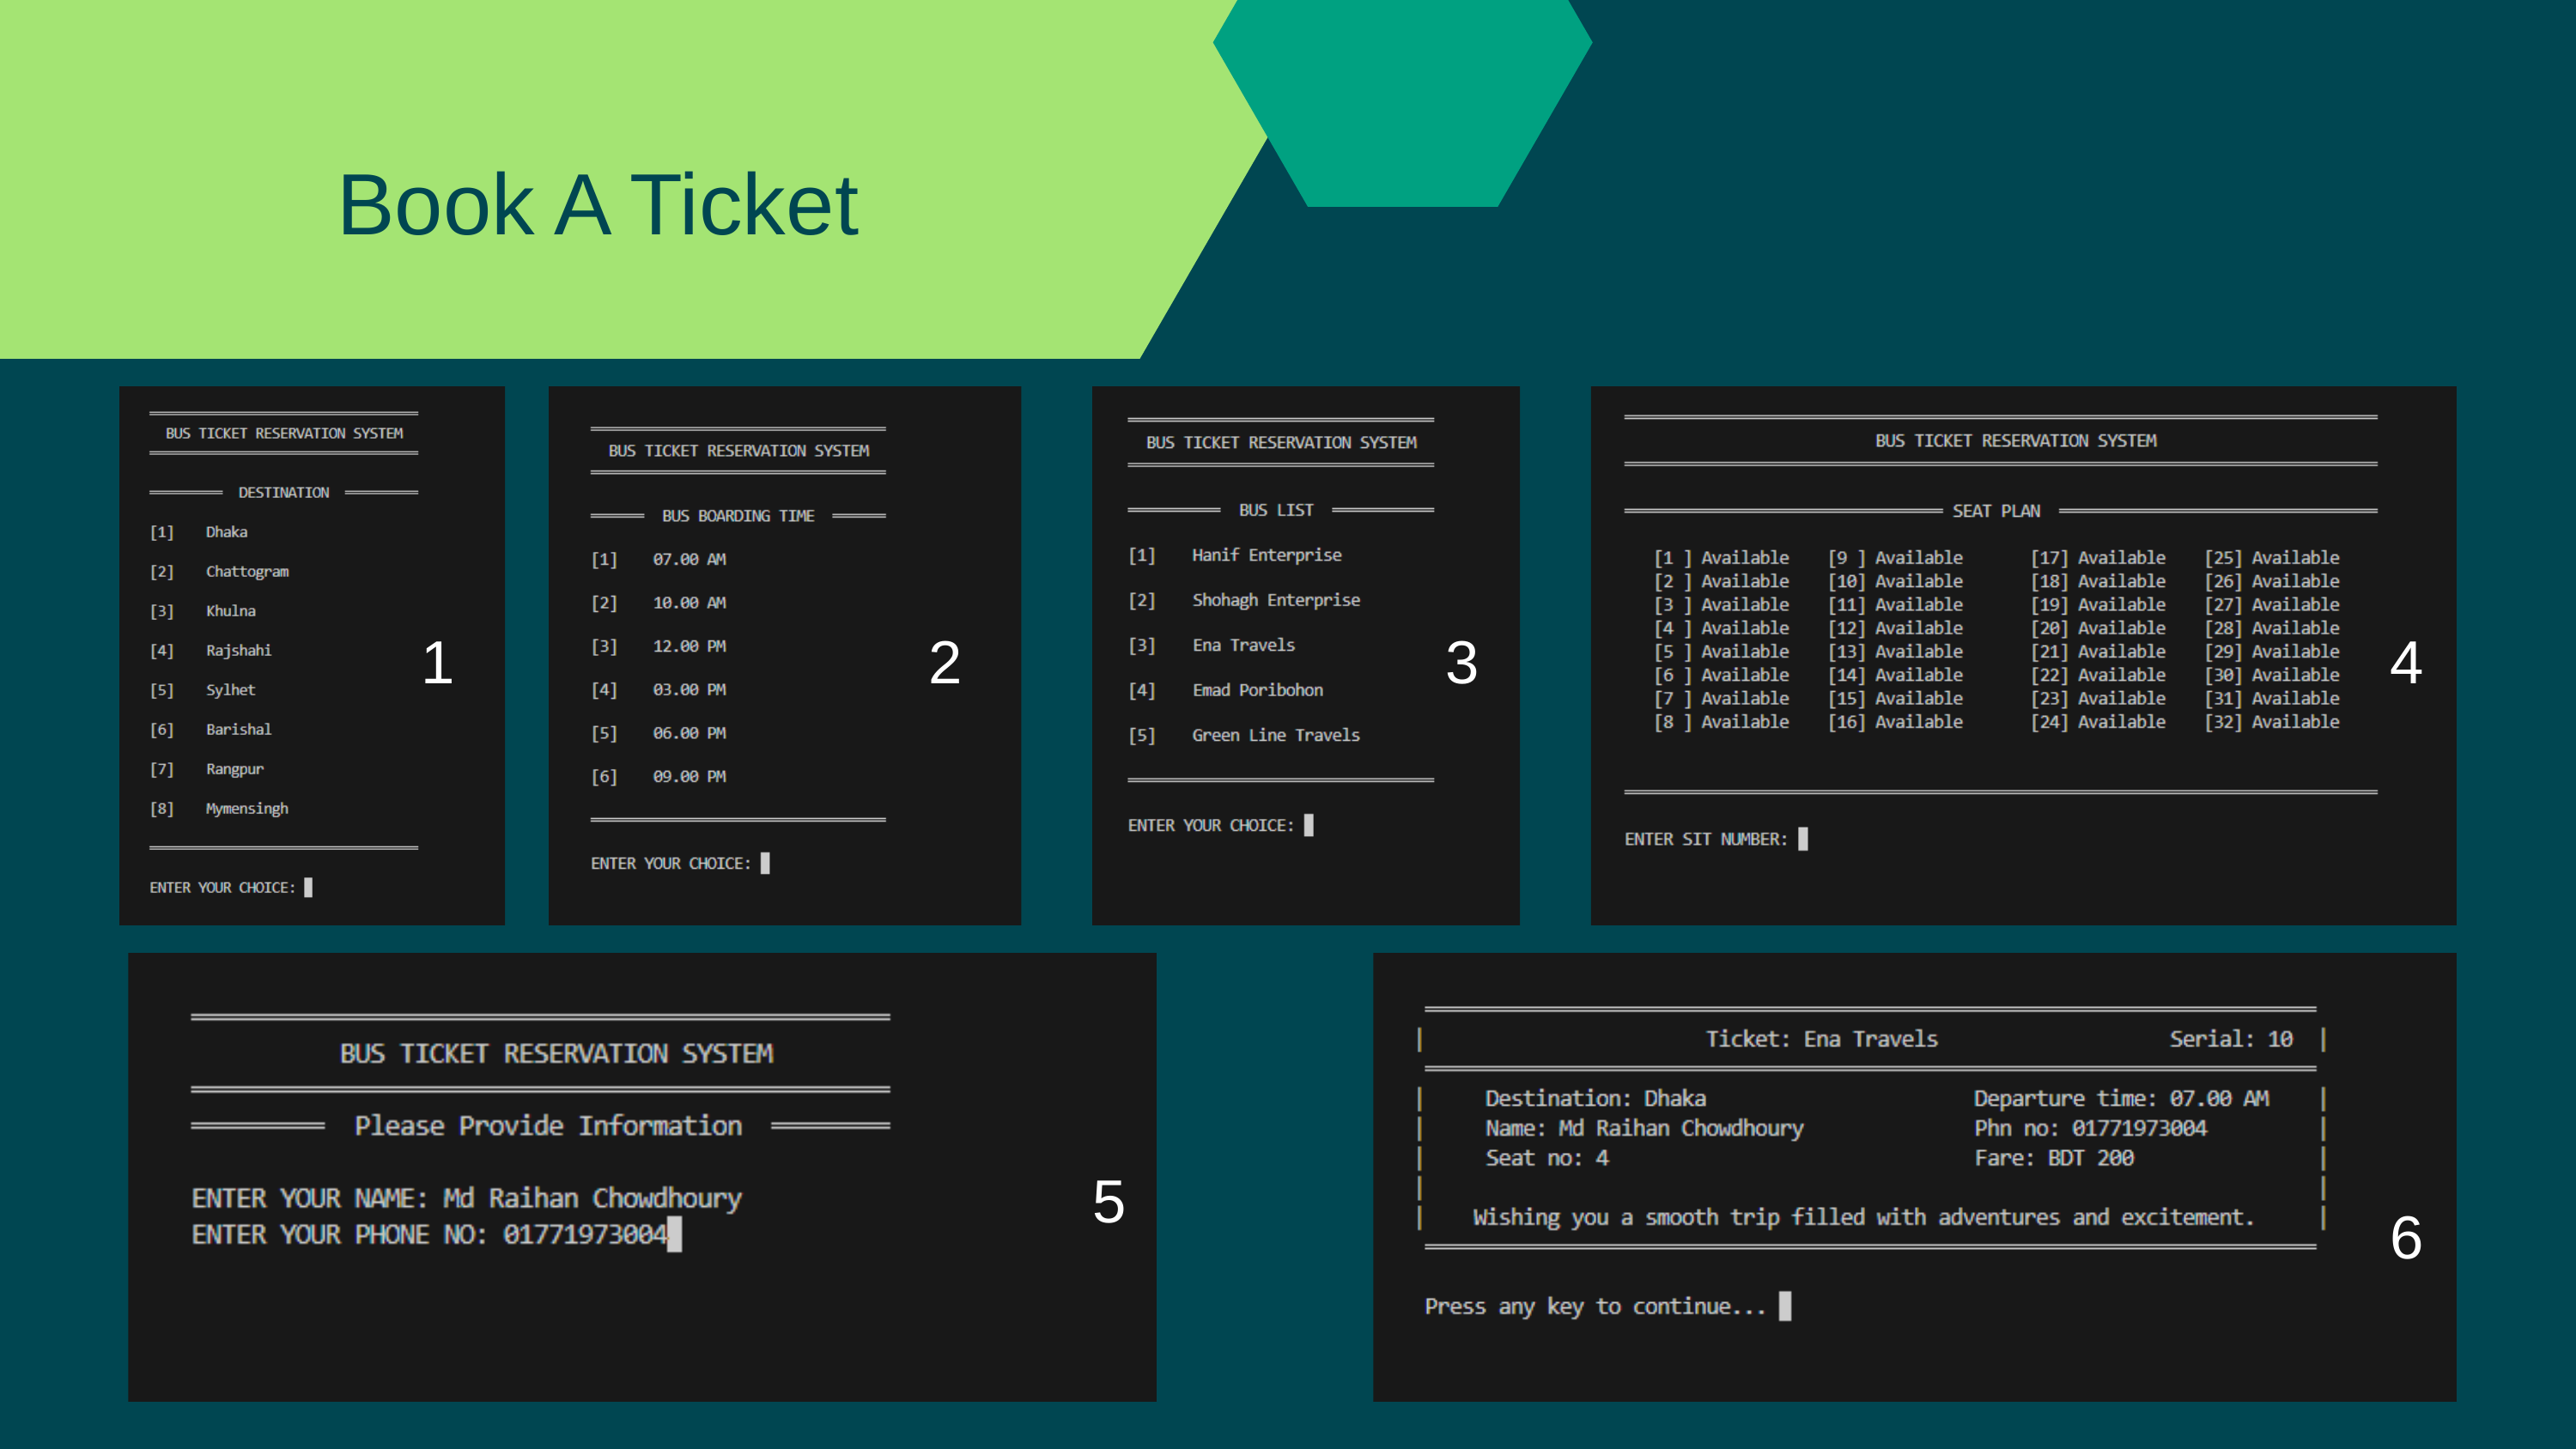

Book A Ticket

1
2
3
4

5
6